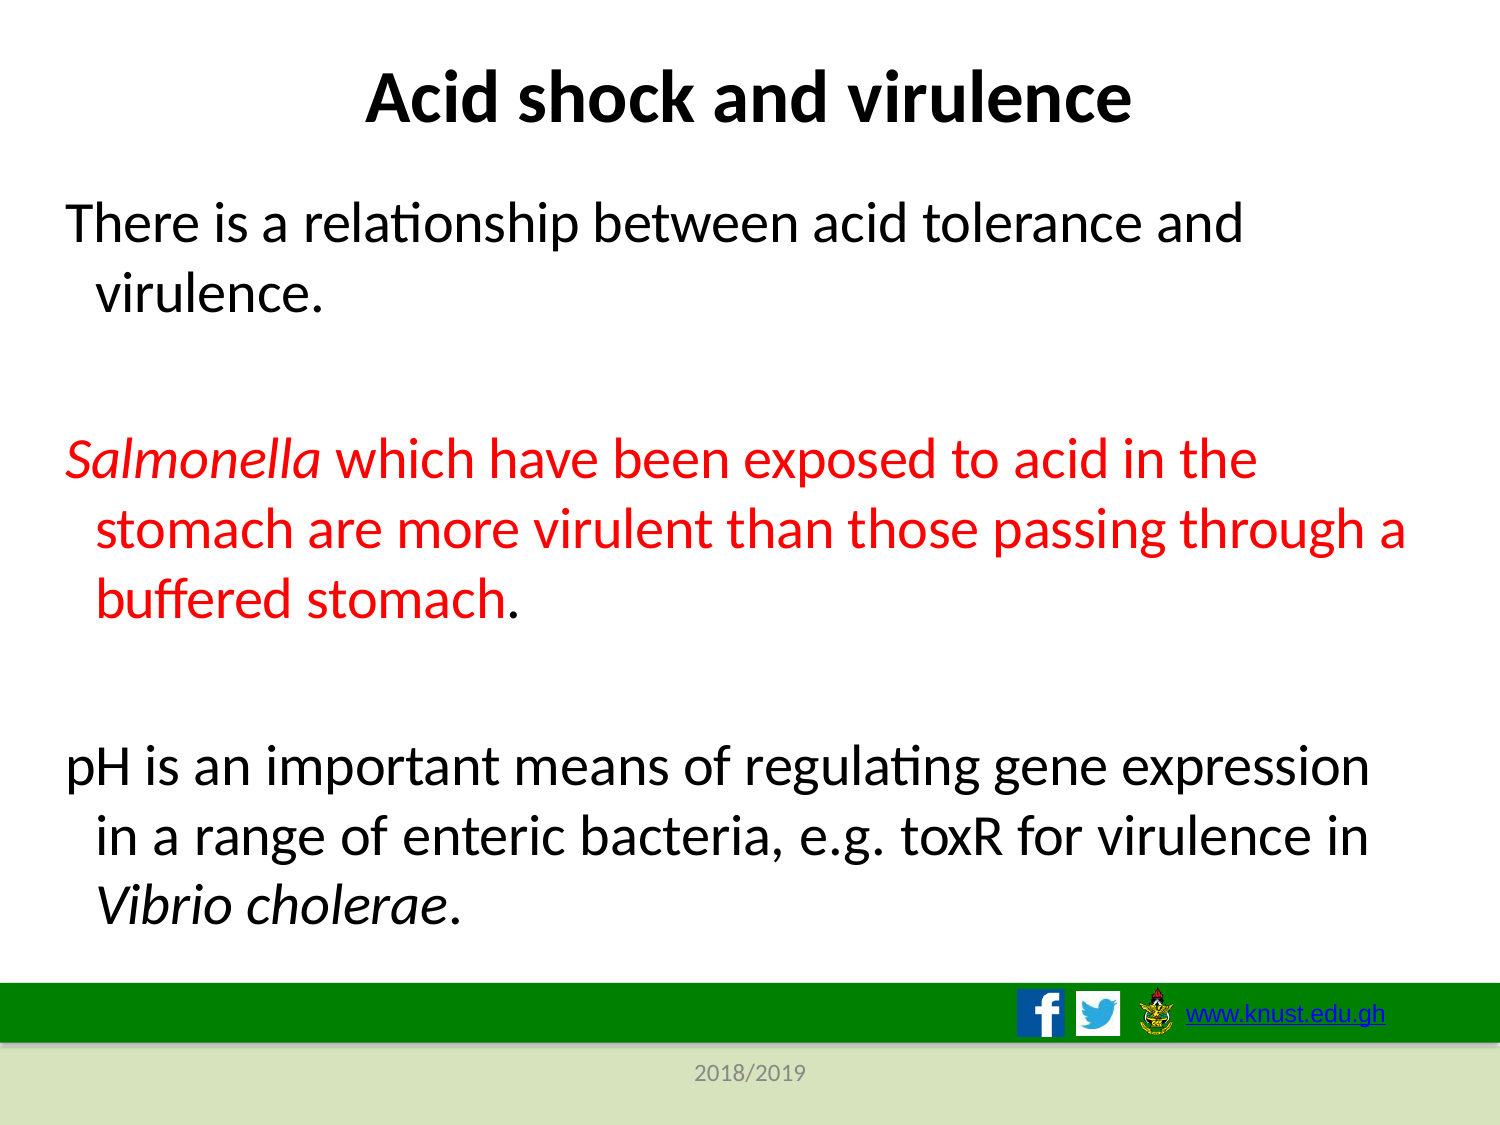

# Acid shock and virulence
There is a relationship between acid tolerance and  virulence.

Salmonella which have been exposed to acid in the  stomach are more virulent than those passing through a  buffered stomach.

pH is an important means of regulating gene expression  in a range of enteric bacteria, e.g. toxR for virulence in  Vibrio cholerae.

www.knust.edu.gh
2018/2019